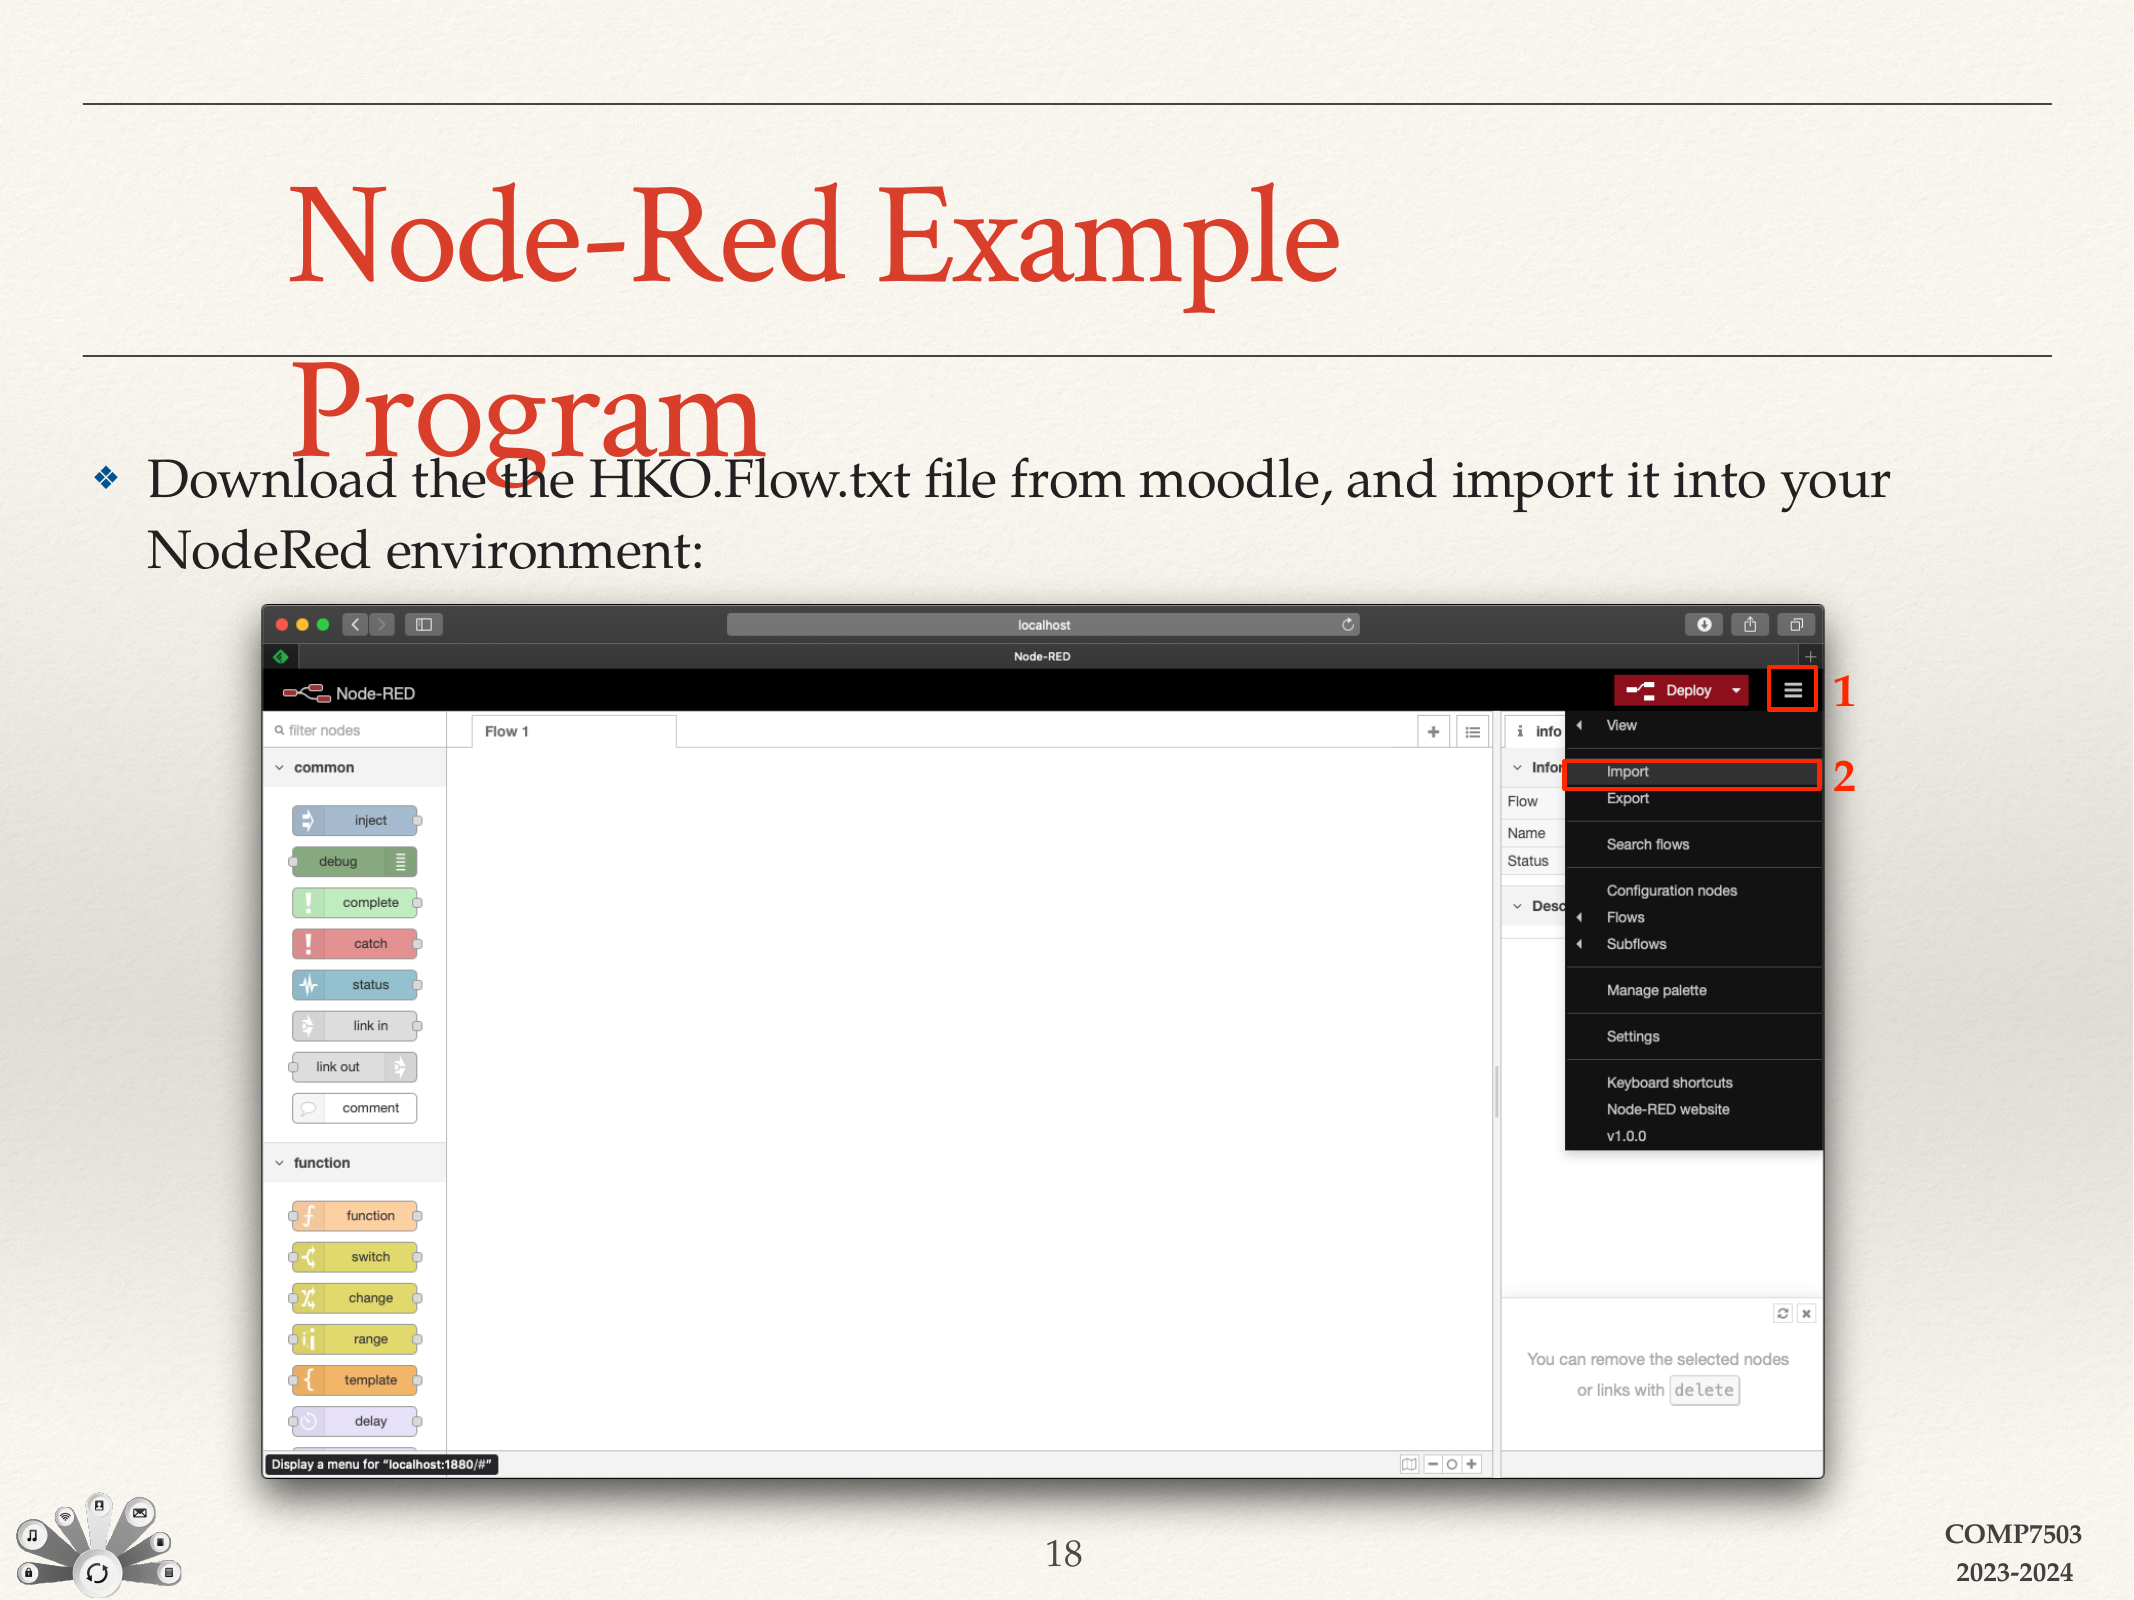

# Node-Red Example Program
Download the the HKO.Flow.txt file from moodle, and import it into your  NodeRed environment:
❖

1
2

COMP7503
2023-2024
18